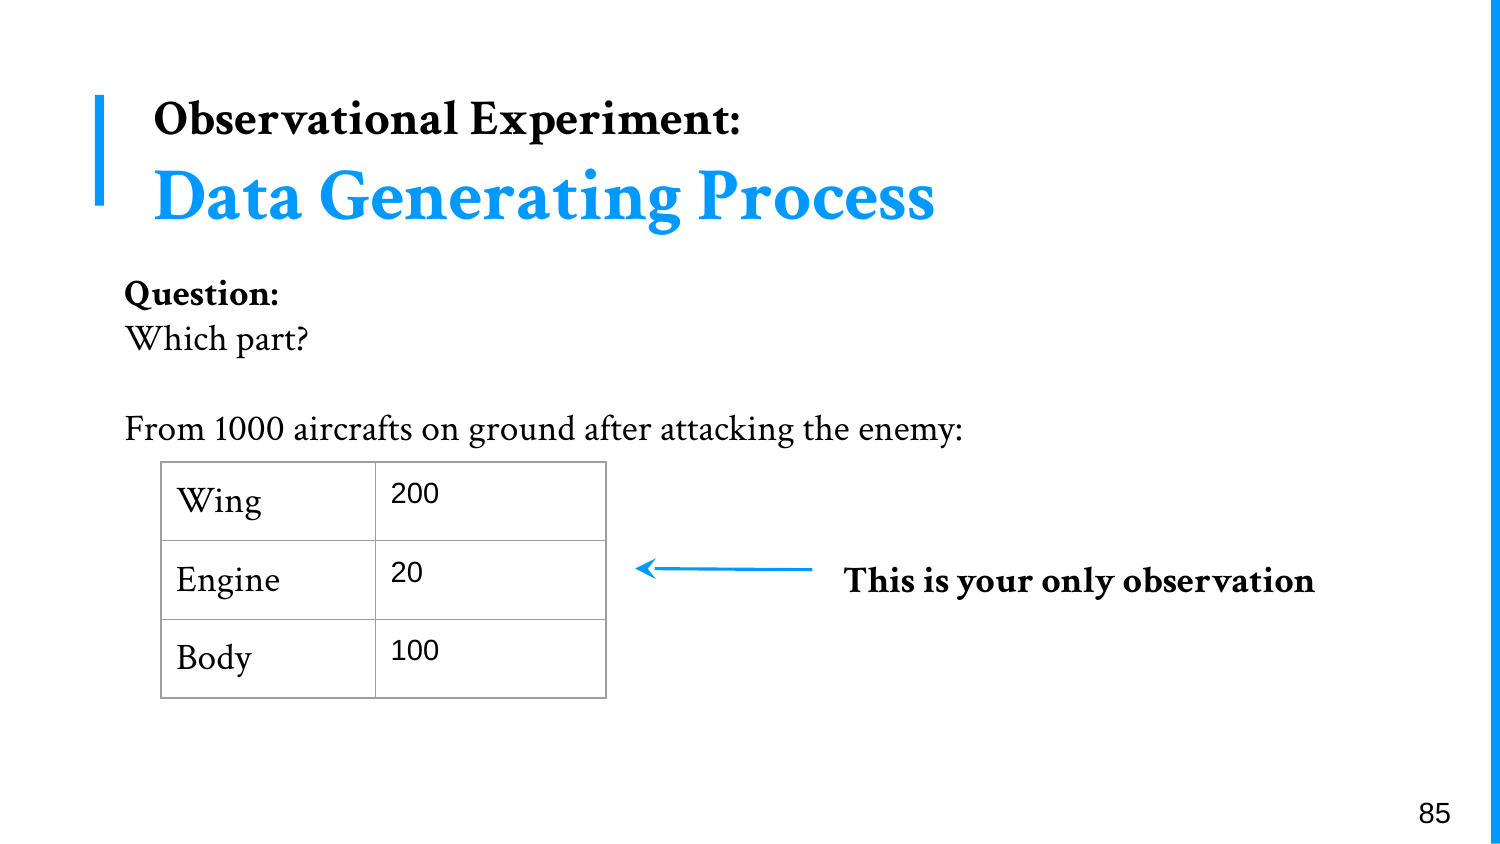

# Observational Experiment:
Data Generating Process

Question:
Which part?

From 1000 aircrafts on ground after attacking the enemy:

| Wing | 200 |
| --- | --- |
| Engine | 20 |
| Body | 100 |
This is your only observation
85